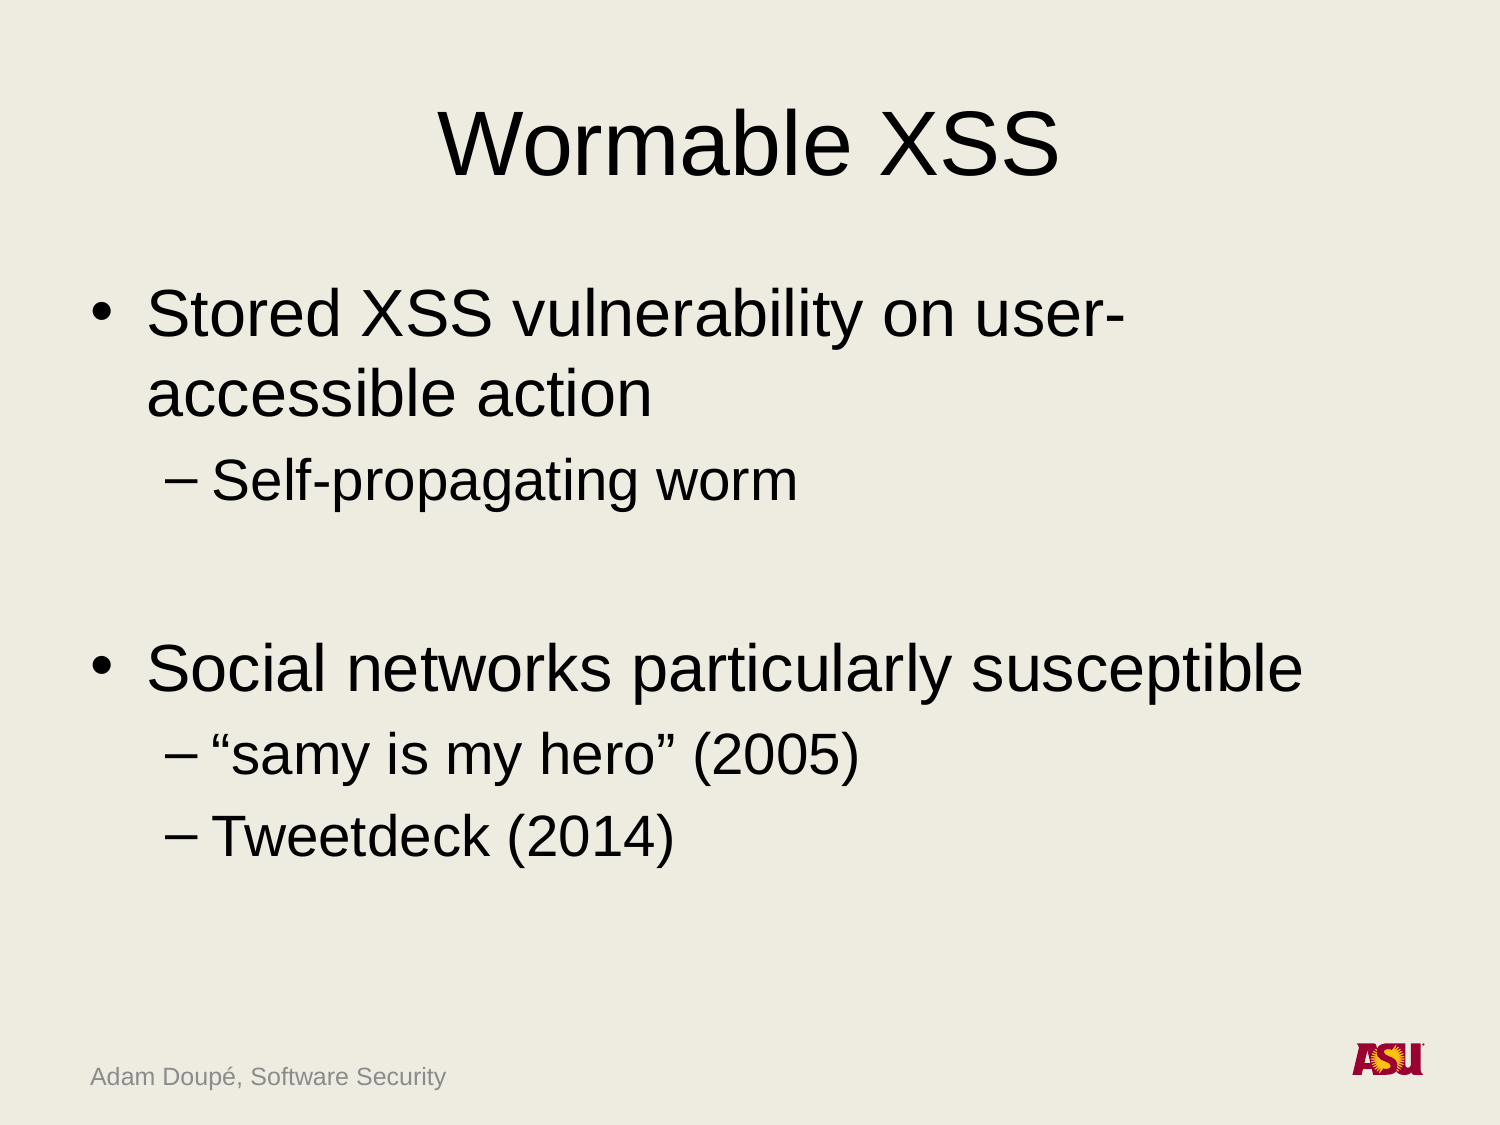

# Wormable XSS
Stored XSS vulnerability on user-accessible action
Self-propagating worm

Social networks particularly susceptible
“samy is my hero” (2005)
Tweetdeck (2014)